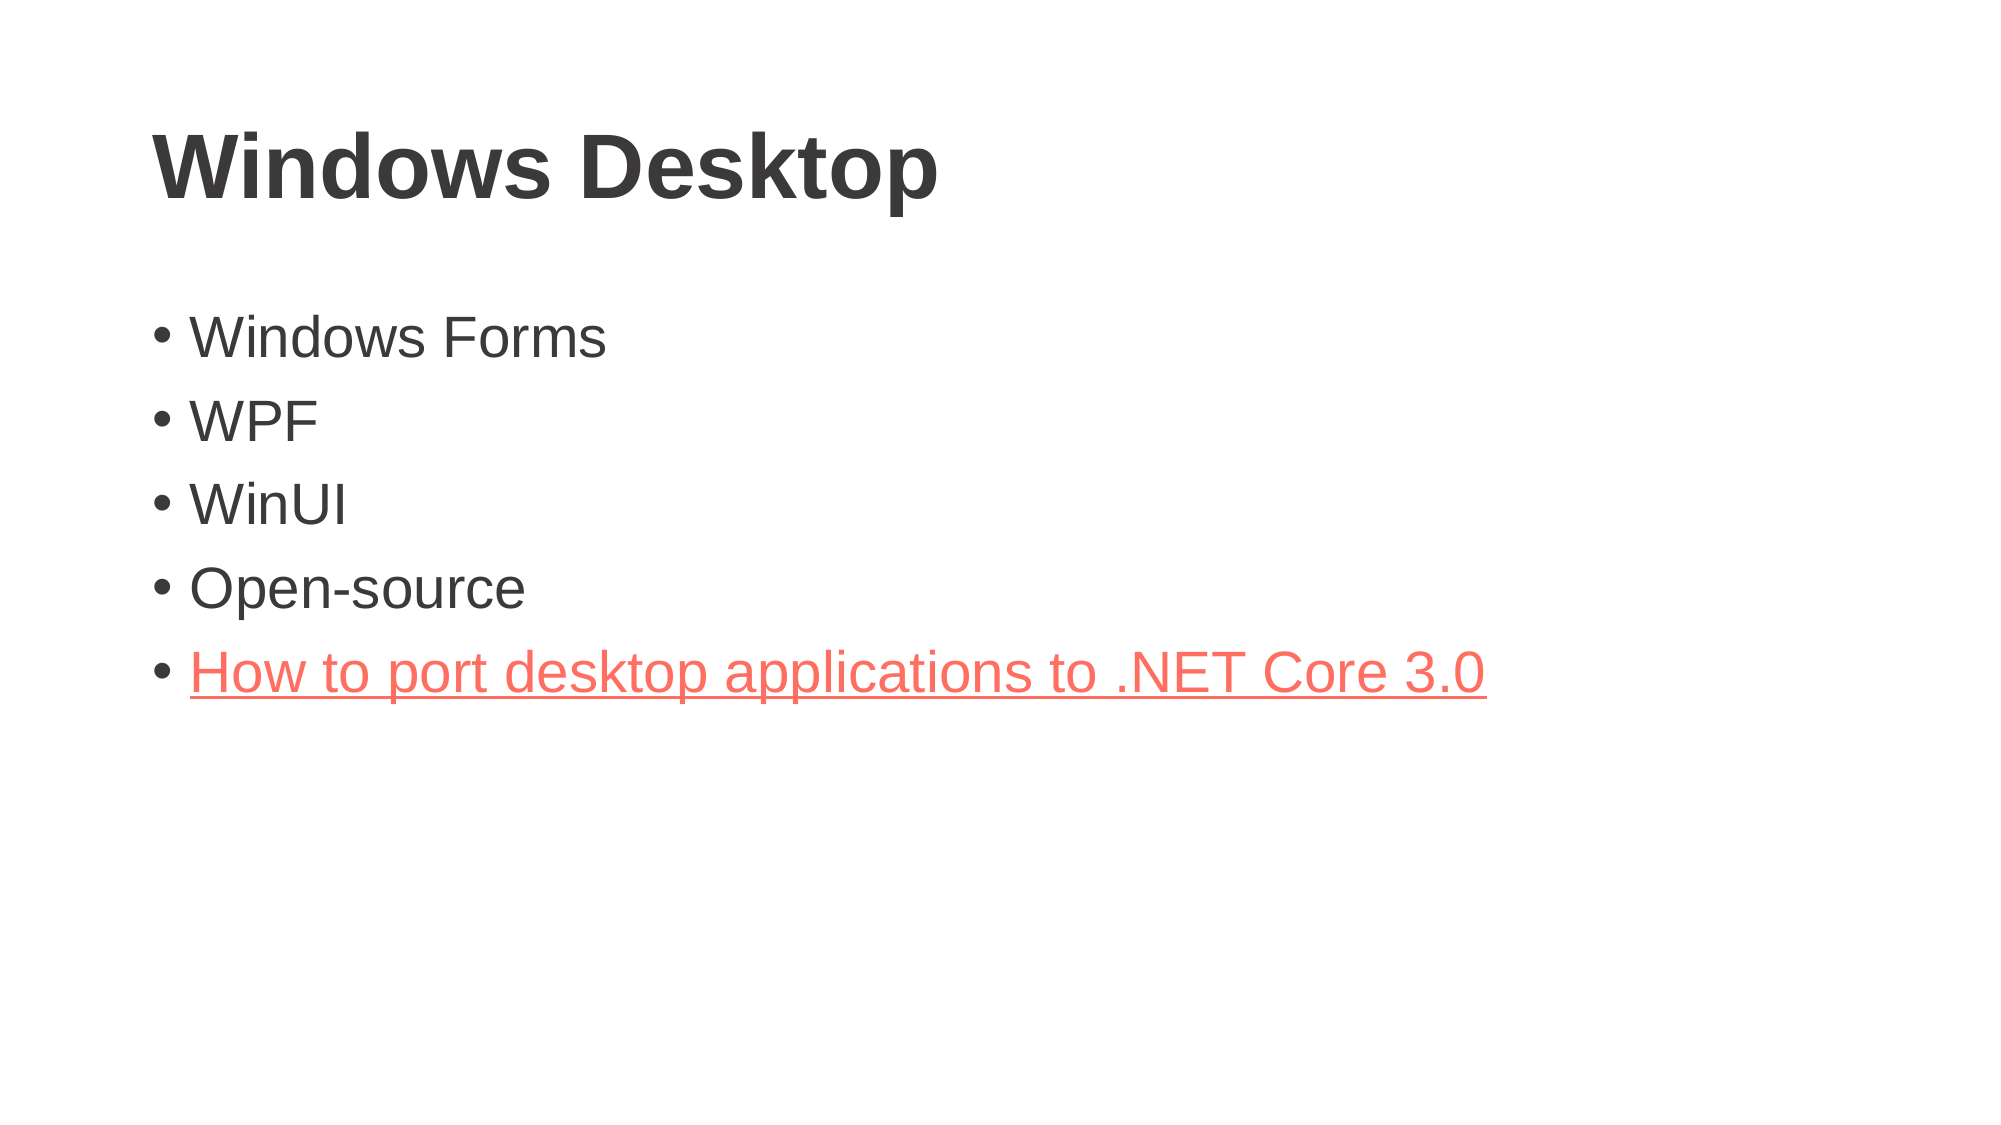

# Windows Desktop
Windows Forms
WPF
WinUI
Open-source
How to port desktop applications to .NET Core 3.0